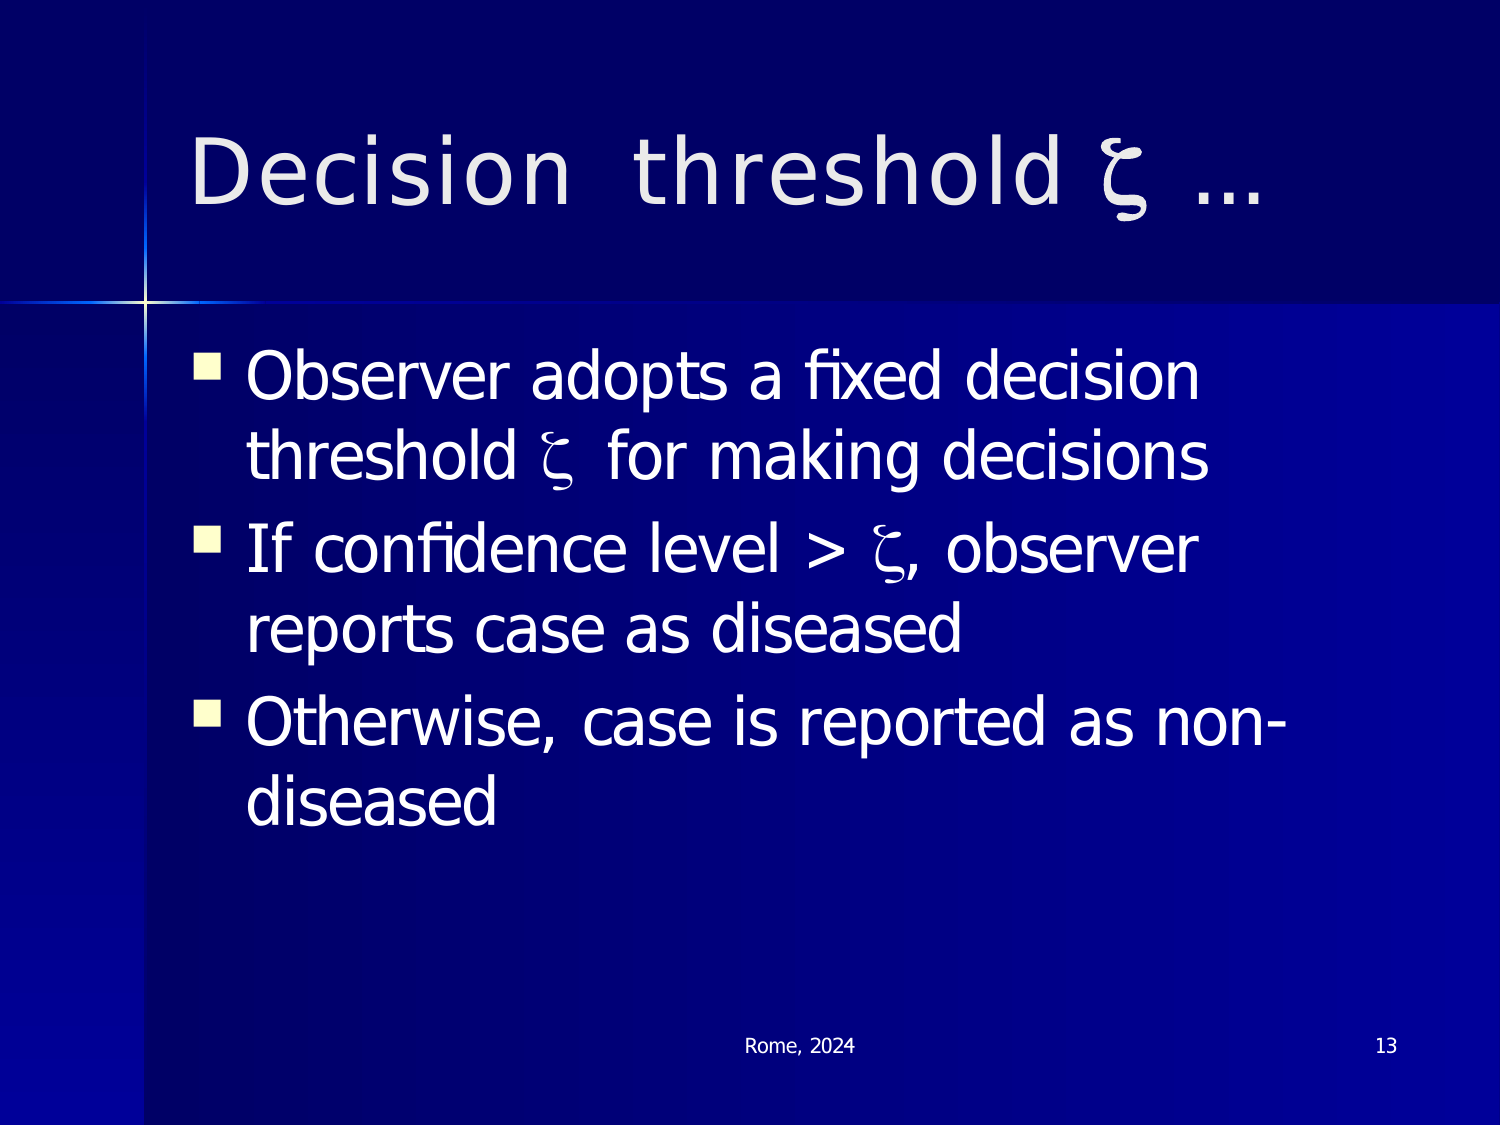

# Decision  threshold ζ …
Observer adopts a fixed decision threshold ζ for making decisions
If confidence level > ζ, observer reports case as diseased
Otherwise, case is reported as non-diseased
Rome, 2024
13